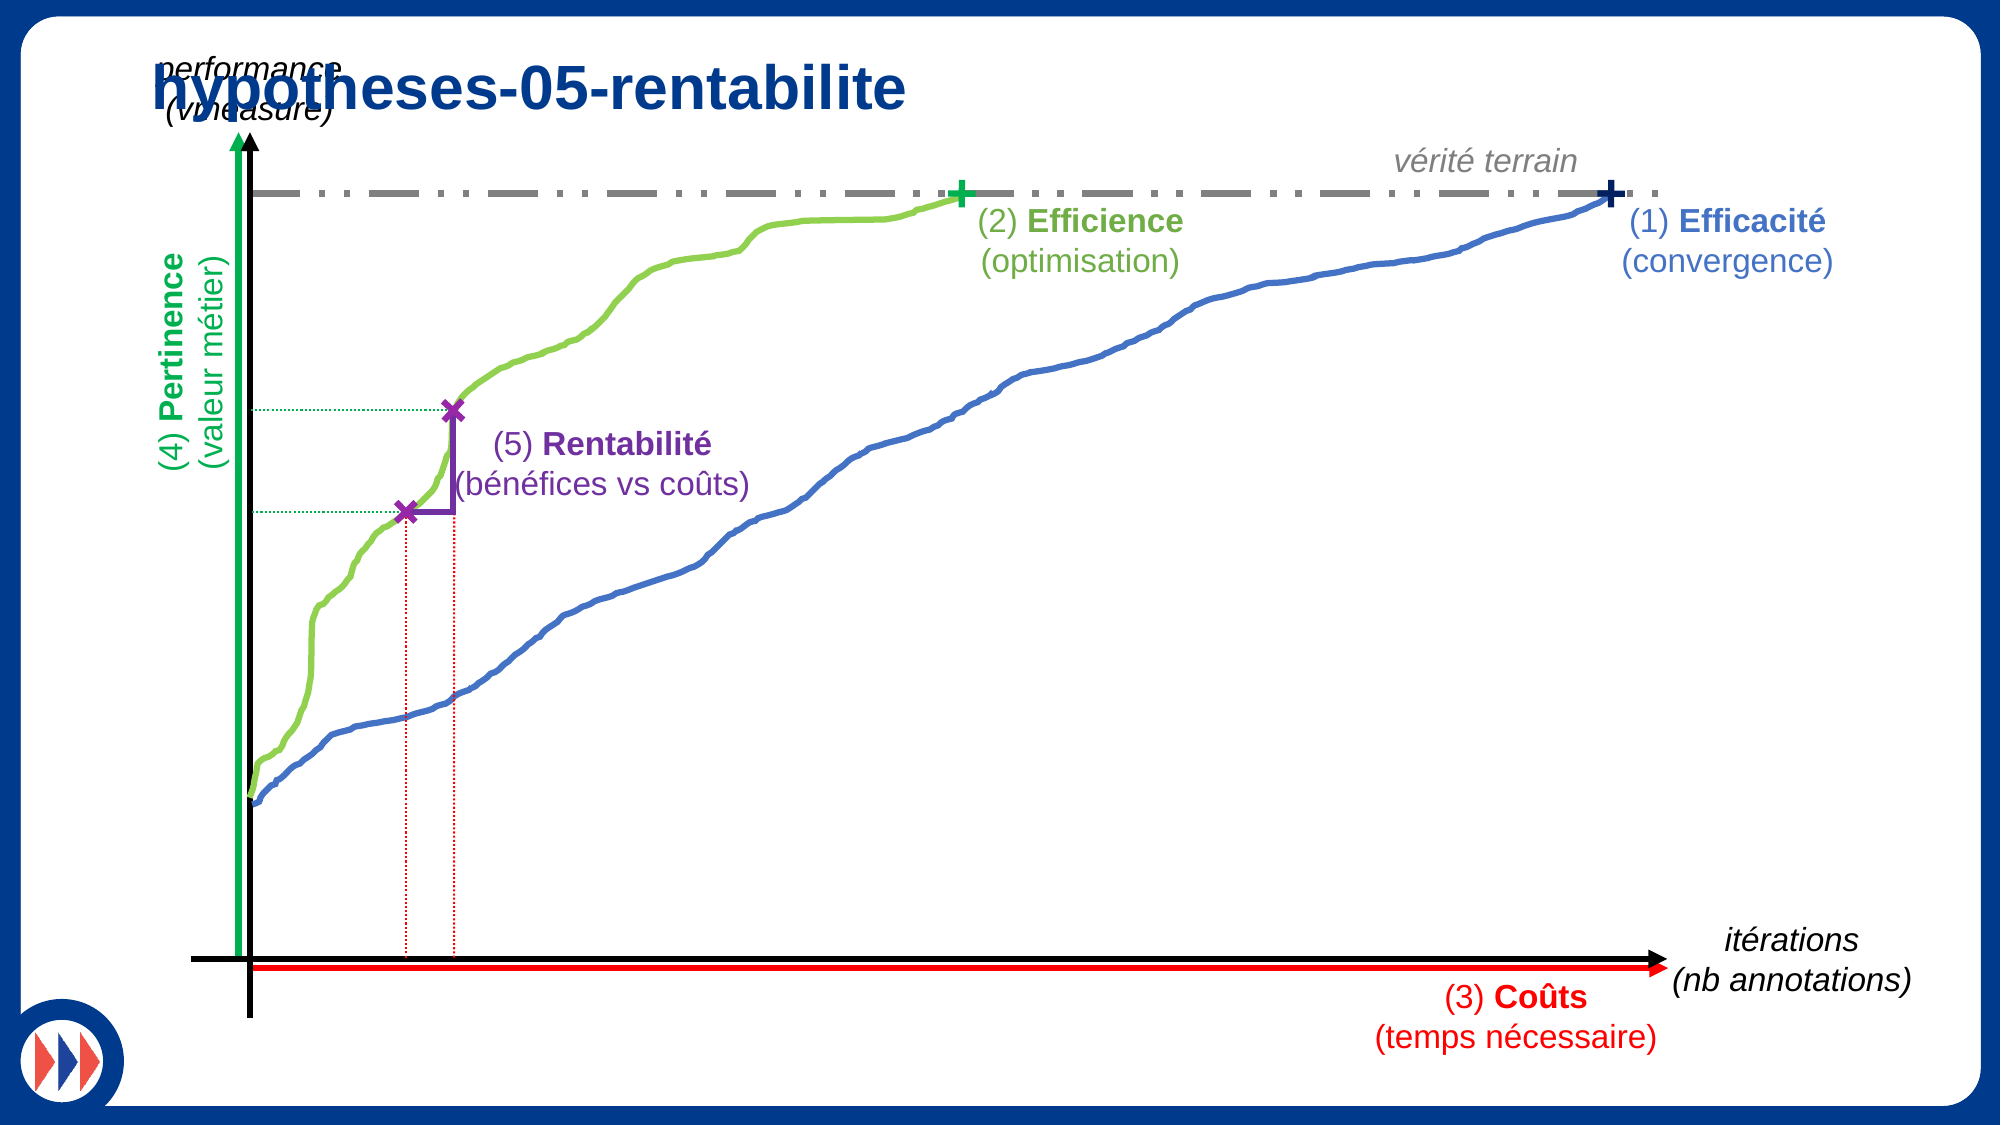

performance
(vmeasure)

itérations
(nb annotations)
vérité terrain
(4) Pertinence
(valeur métier)

(1) Efficacité
(convergence)

(2) Efficience
(optimisation)

(5) Rentabilité
(bénéfices vs coûts)
(3) Coûts
(temps nécessaire)
# hypotheses-05-rentabilite